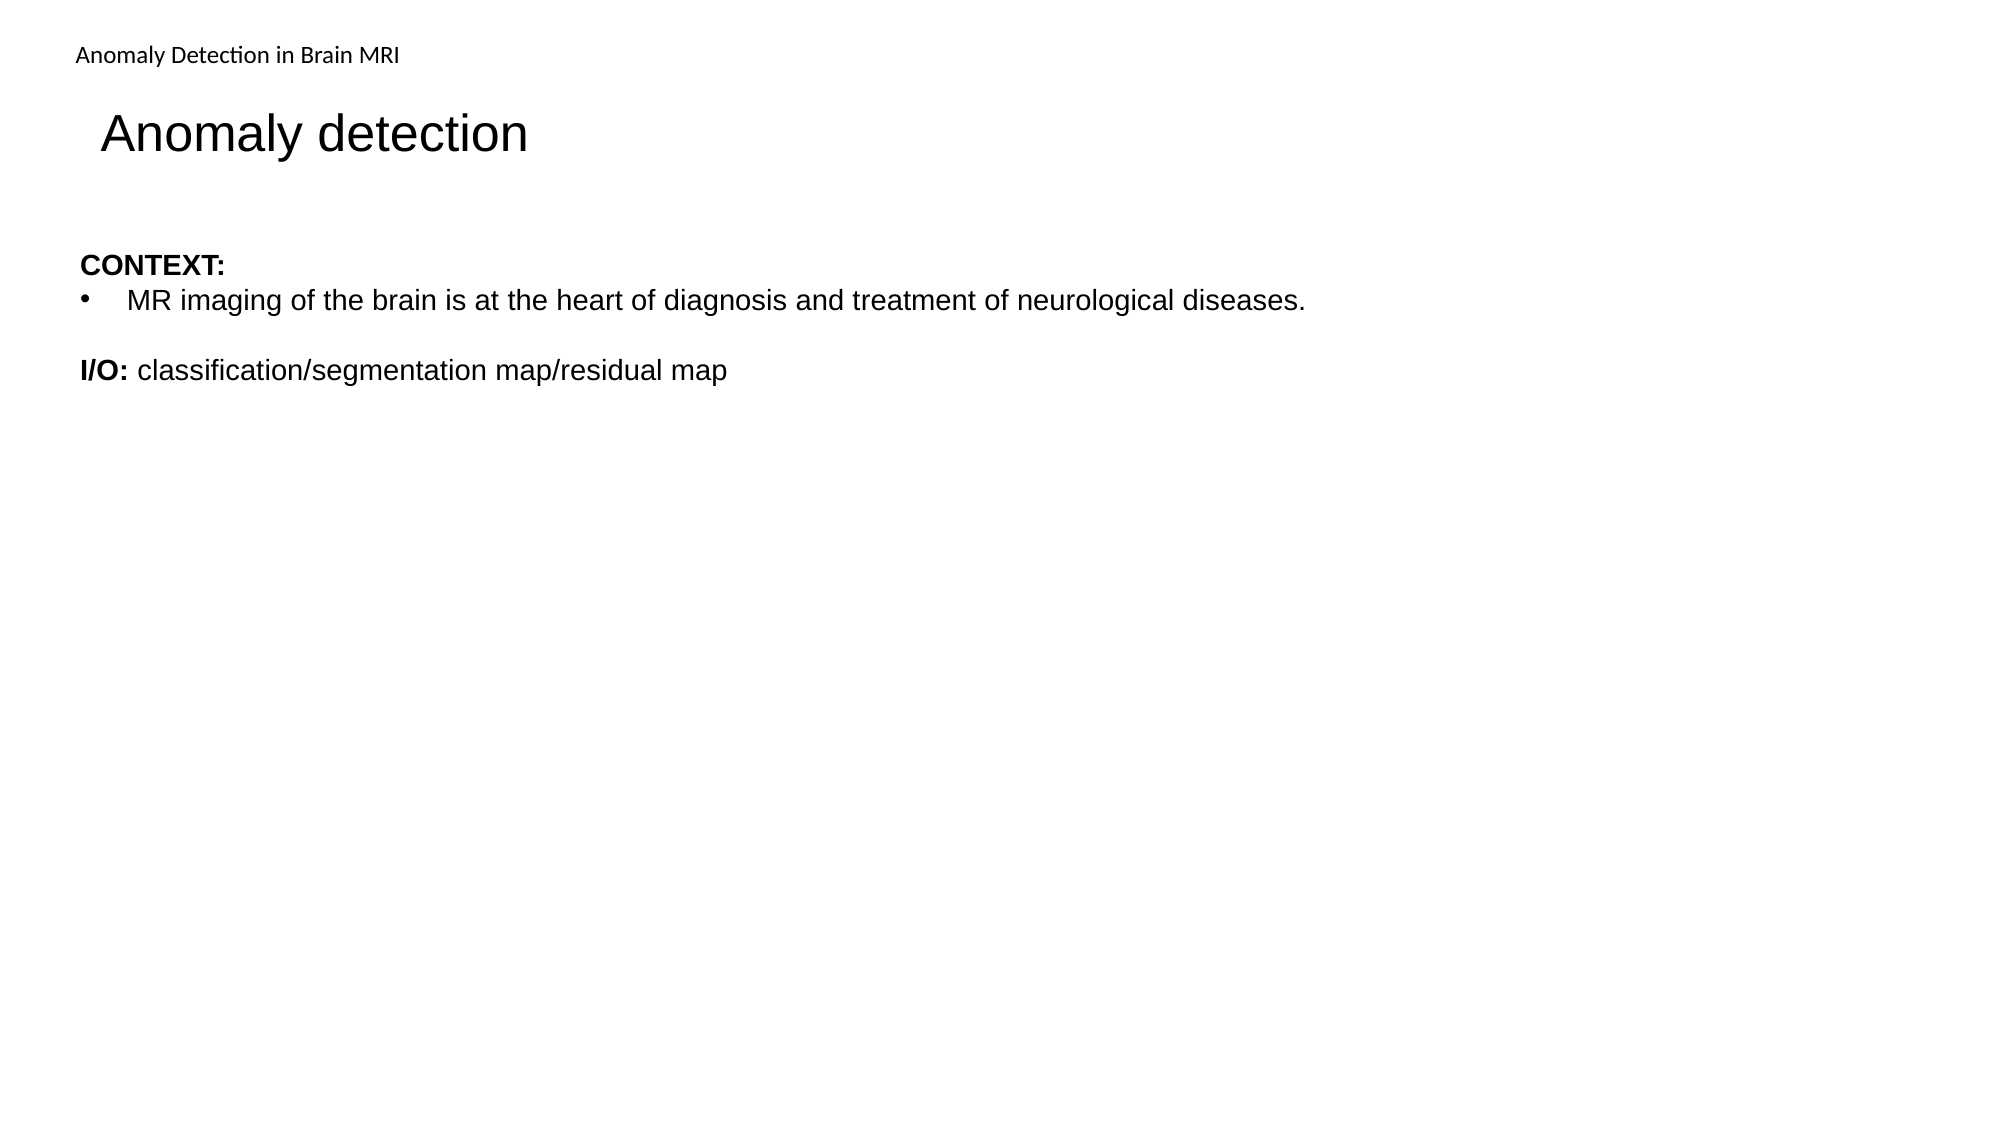

Anomaly Detection in Brain MRI

Anomaly detection
CONTEXT:
MR imaging of the brain is at the heart of diagnosis and treatment of neurological diseases.

I/O: classification/segmentation map/residual map